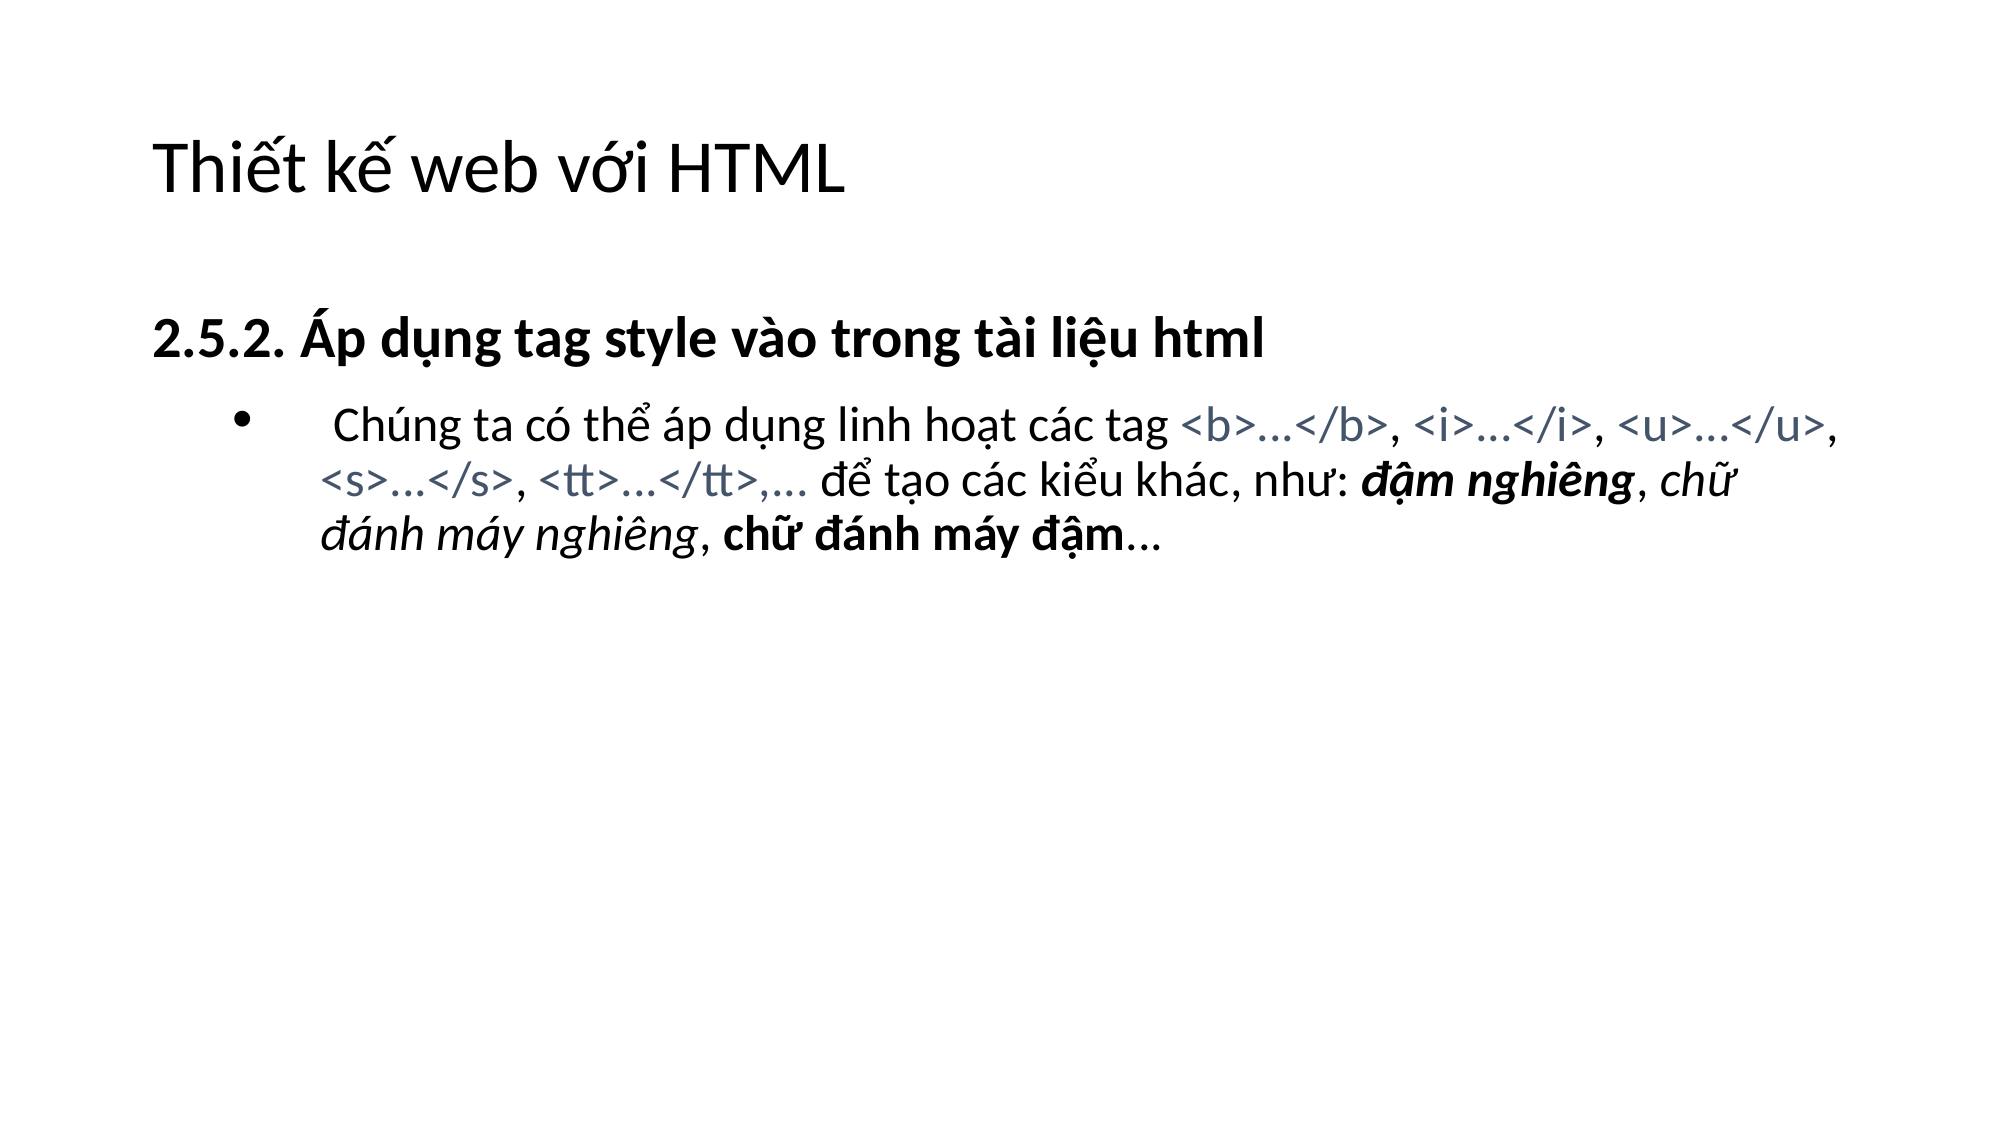

# Thiết kế web với HTML
2.5.2. Áp dụng tag style vào trong tài liệu html
 Chúng ta có thể áp dụng linh hoạt các tag <b>...</b>, <i>...</i>, <u>...</u>, <s>...</s>, <tt>...</tt>,... để tạo các kiểu khác, như: đậm nghiêng, chữ đánh máy nghiêng, chữ đánh máy đậm...